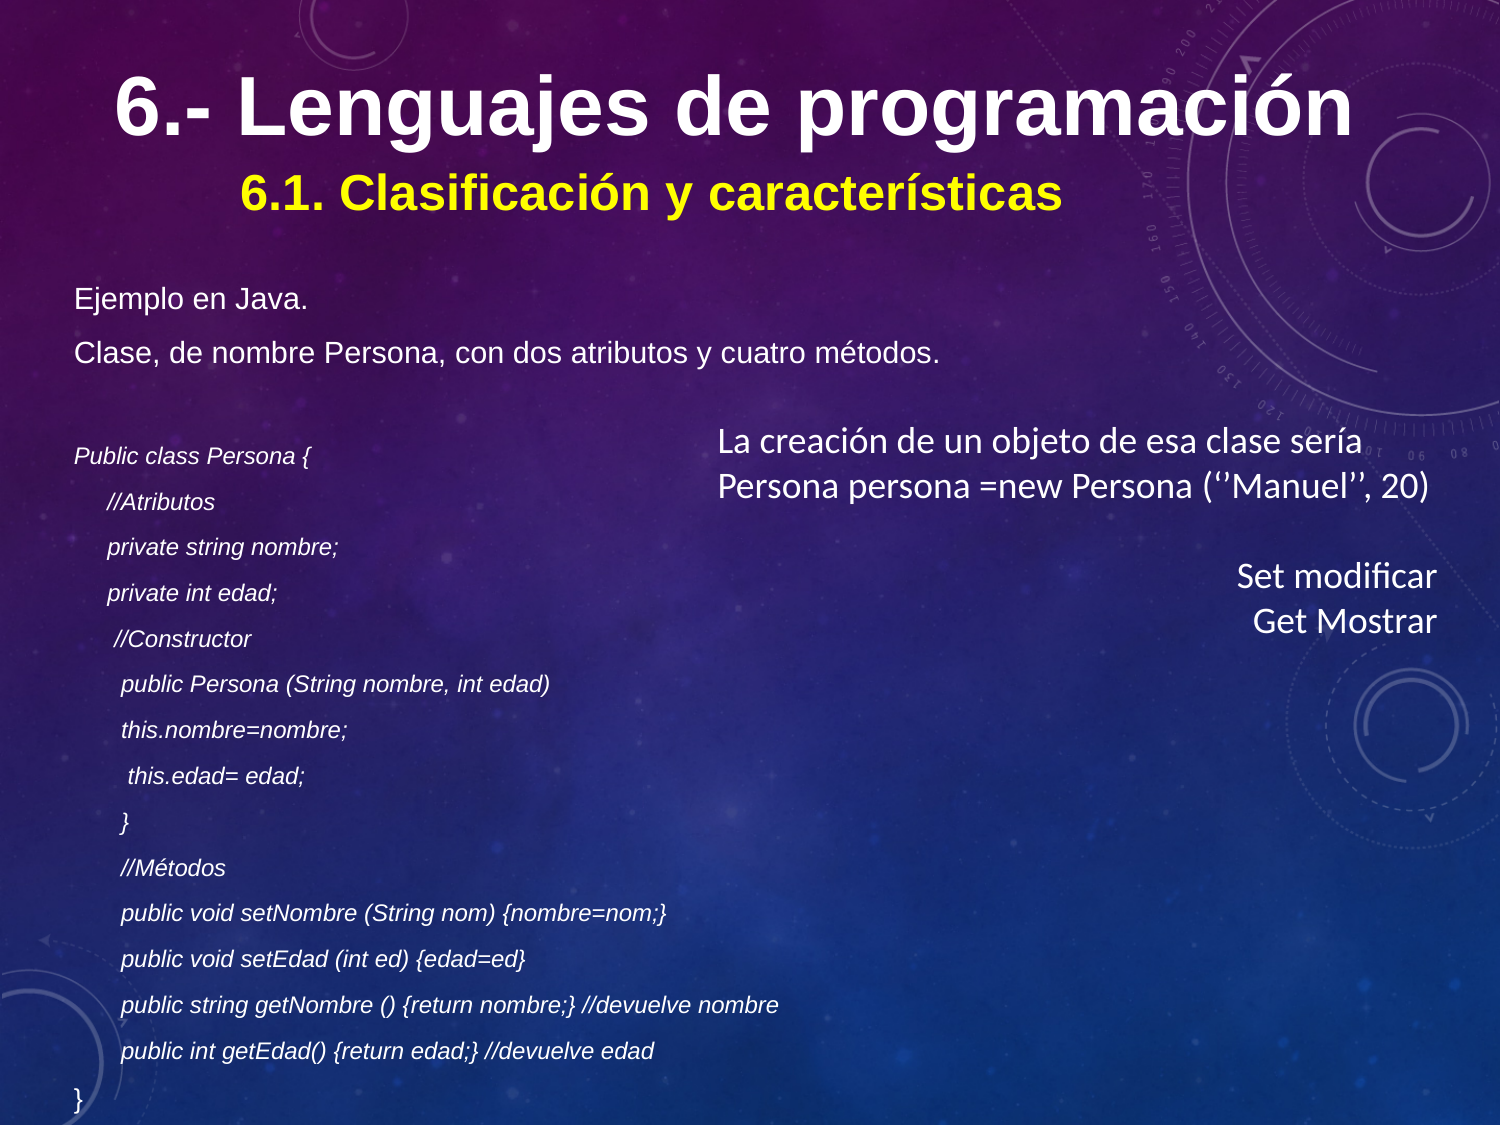

6.- Lenguajes de programación
	6.1. Clasificación y características
Ejemplo en Java.
Clase, de nombre Persona, con dos atributos y cuatro métodos.

Public class Persona {
     //Atributos
     private string nombre;
     private int edad;
      //Constructor
       public Persona (String nombre, int edad)
       this.nombre=nombre;
        this.edad= edad;
       }
       //Métodos
       public void setNombre (String nom) {nombre=nom;}
       public void setEdad (int ed) {edad=ed}
       public string getNombre () {return nombre;} //devuelve nombre
       public int getEdad() {return edad;} //devuelve edad
}
La creación de un objeto de esa clase sería
Persona persona =new Persona (‘’Manuel’’, 20)

Set modificar
Get Mostrar